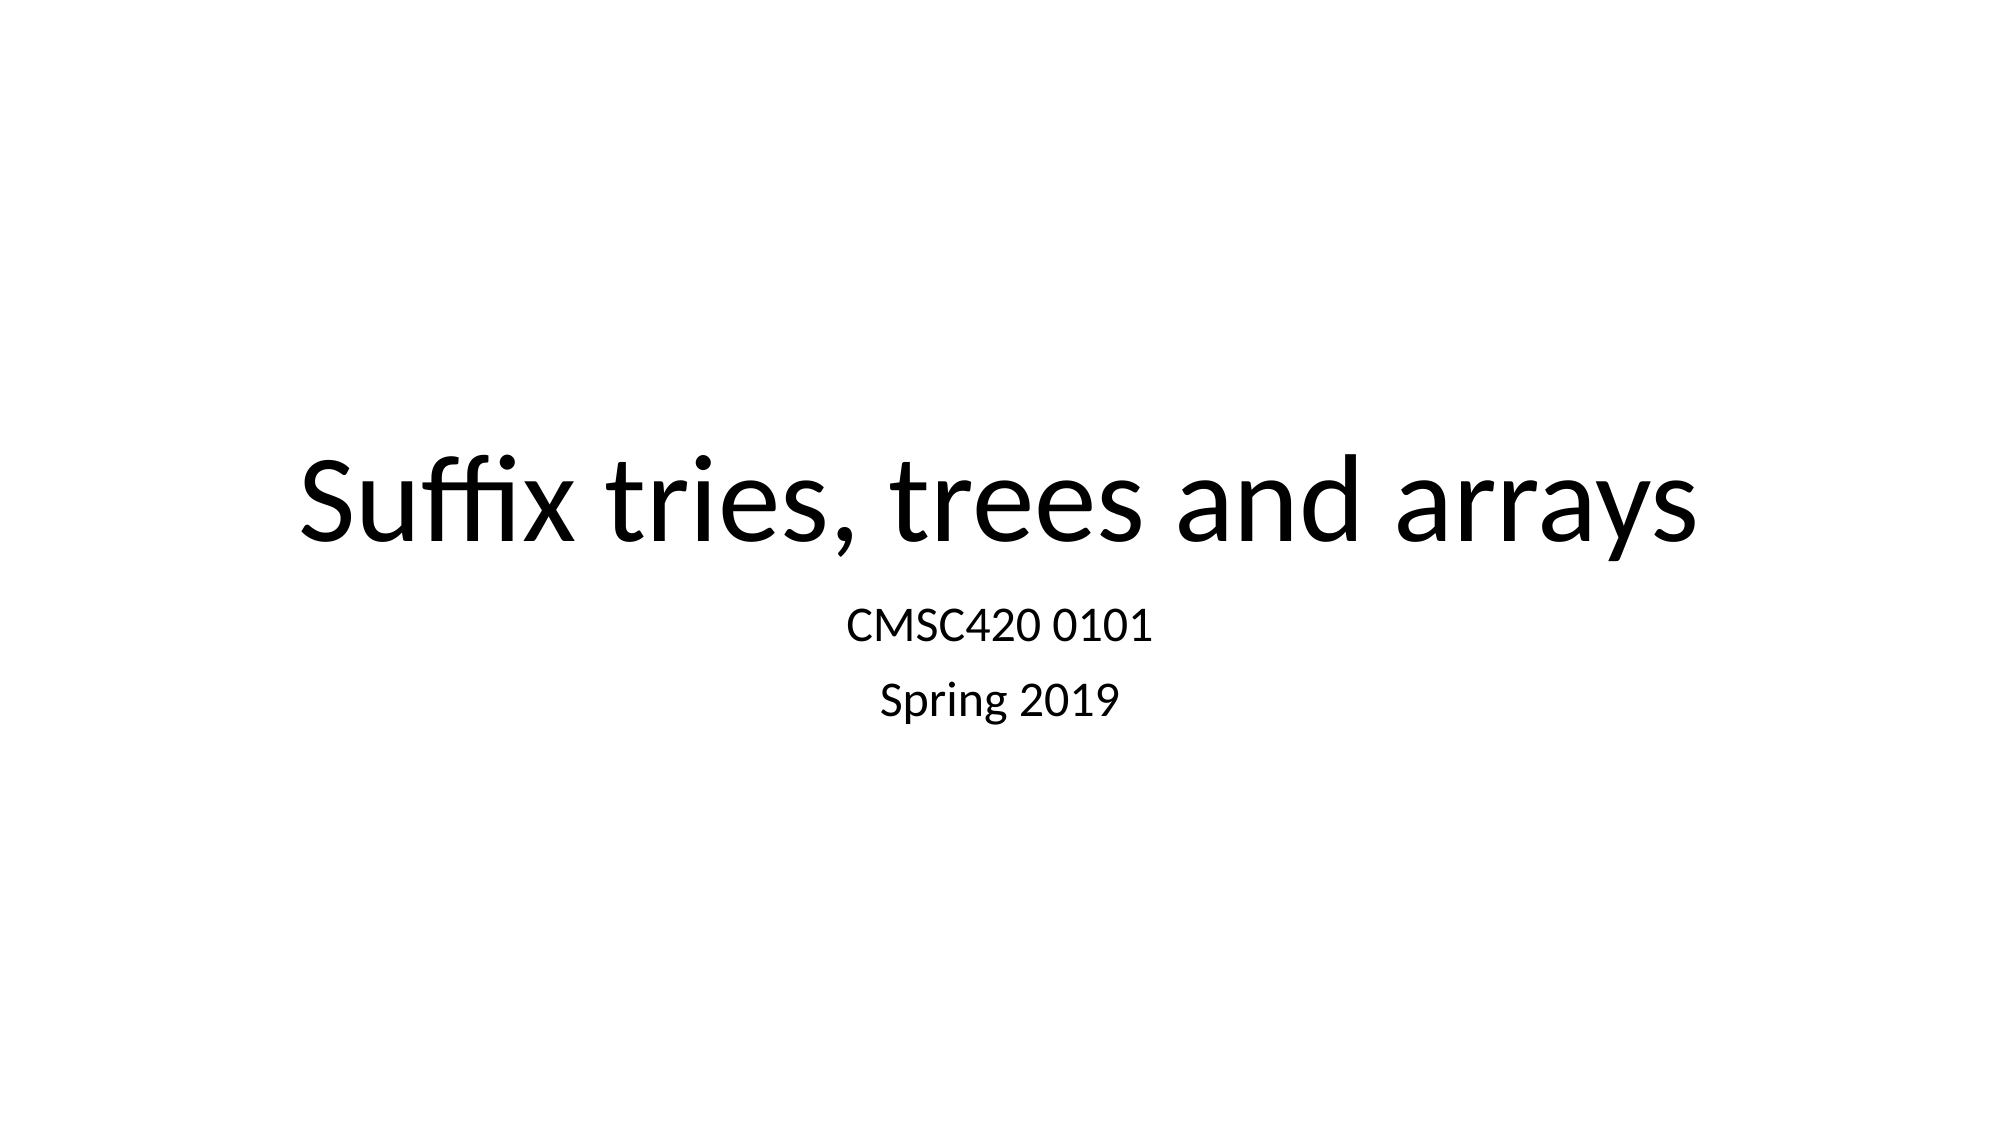

# Suffix tries, trees and arrays
CMSC420 0101
Spring 2019